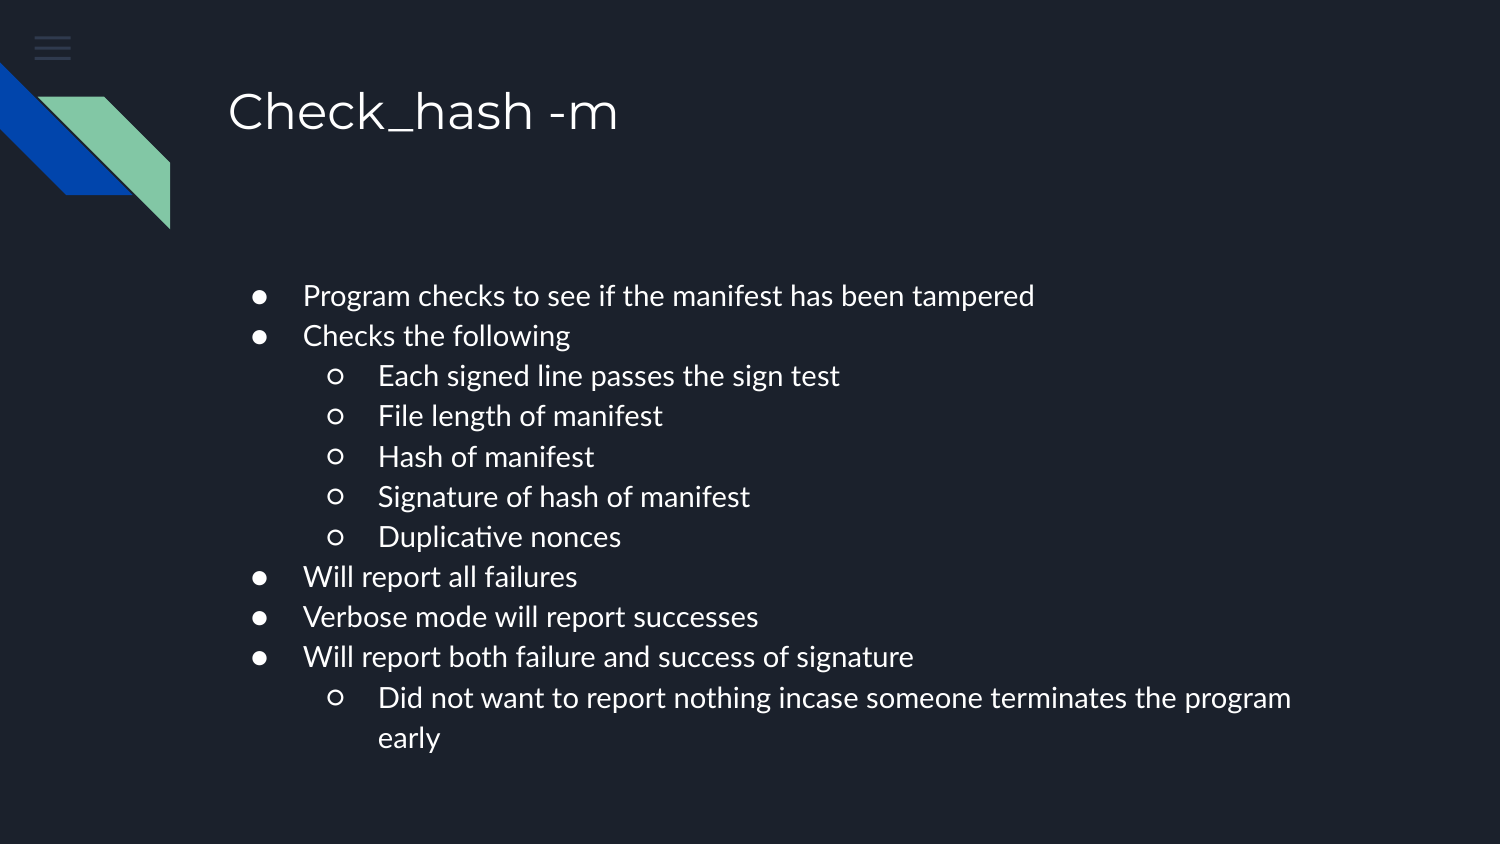

# Check_hash -m
Program checks to see if the manifest has been tampered
Checks the following
Each signed line passes the sign test
File length of manifest
Hash of manifest
Signature of hash of manifest
Duplicative nonces
Will report all failures
Verbose mode will report successes
Will report both failure and success of signature
Did not want to report nothing incase someone terminates the program early